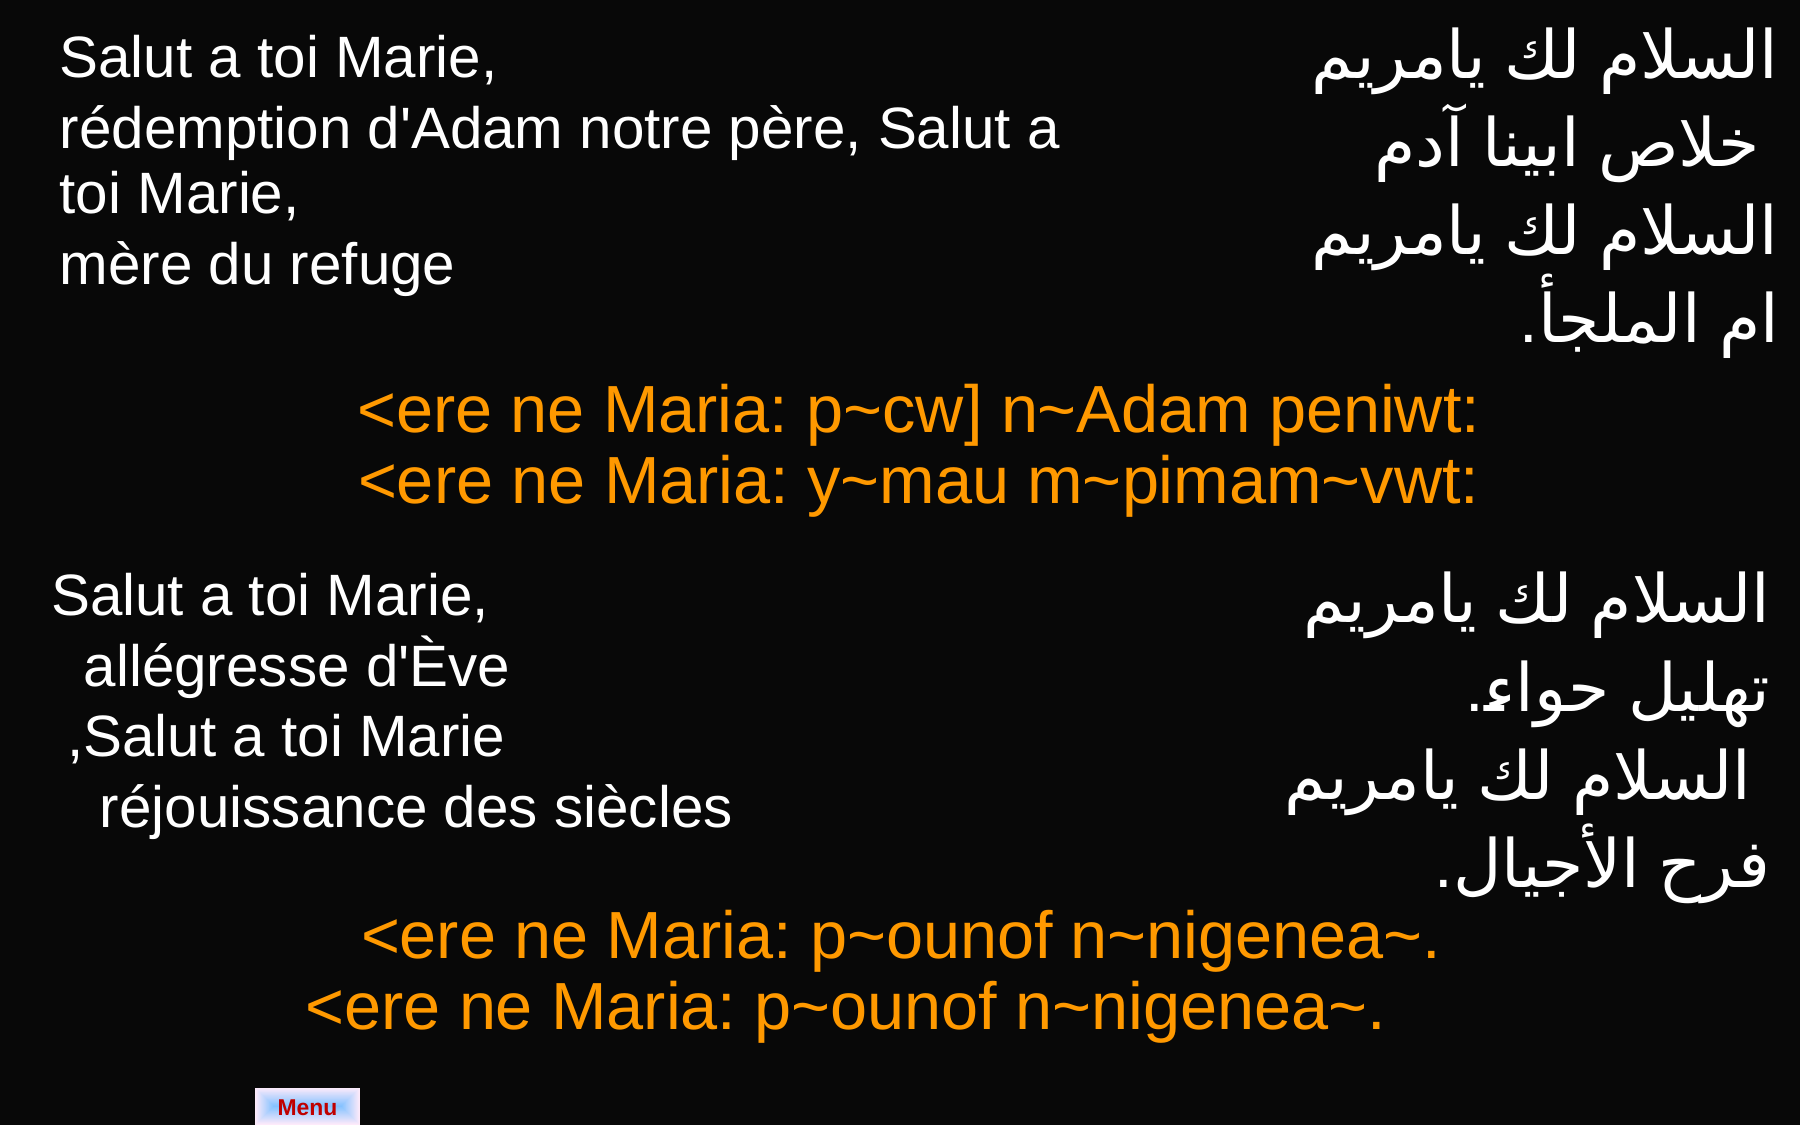

| Salut a toi Marie, rédemption d'Adam notre père, Salut a toi Marie, mère du refuge | السلام لك يامريم خلاص ابينا آدم السلام لك يامريم ام الملجأ. |
| --- | --- |
| <ere ne Maria: p~cw] n~Adam peniwt: <ere ne Maria: y~mau m~pimam~vwt: |  |
| Salut a toi Marie, allégresse d'Ève Salut a toi Marie, réjouissance des siècles | السلام لك يامريم تهليل حواء. السلام لك يامريم فرح الأجيال. |
| --- | --- |
| <ere ne Maria: p~ounof n~nigenea~. <ere ne Maria: p~ounof n~nigenea~. |  |

Menu